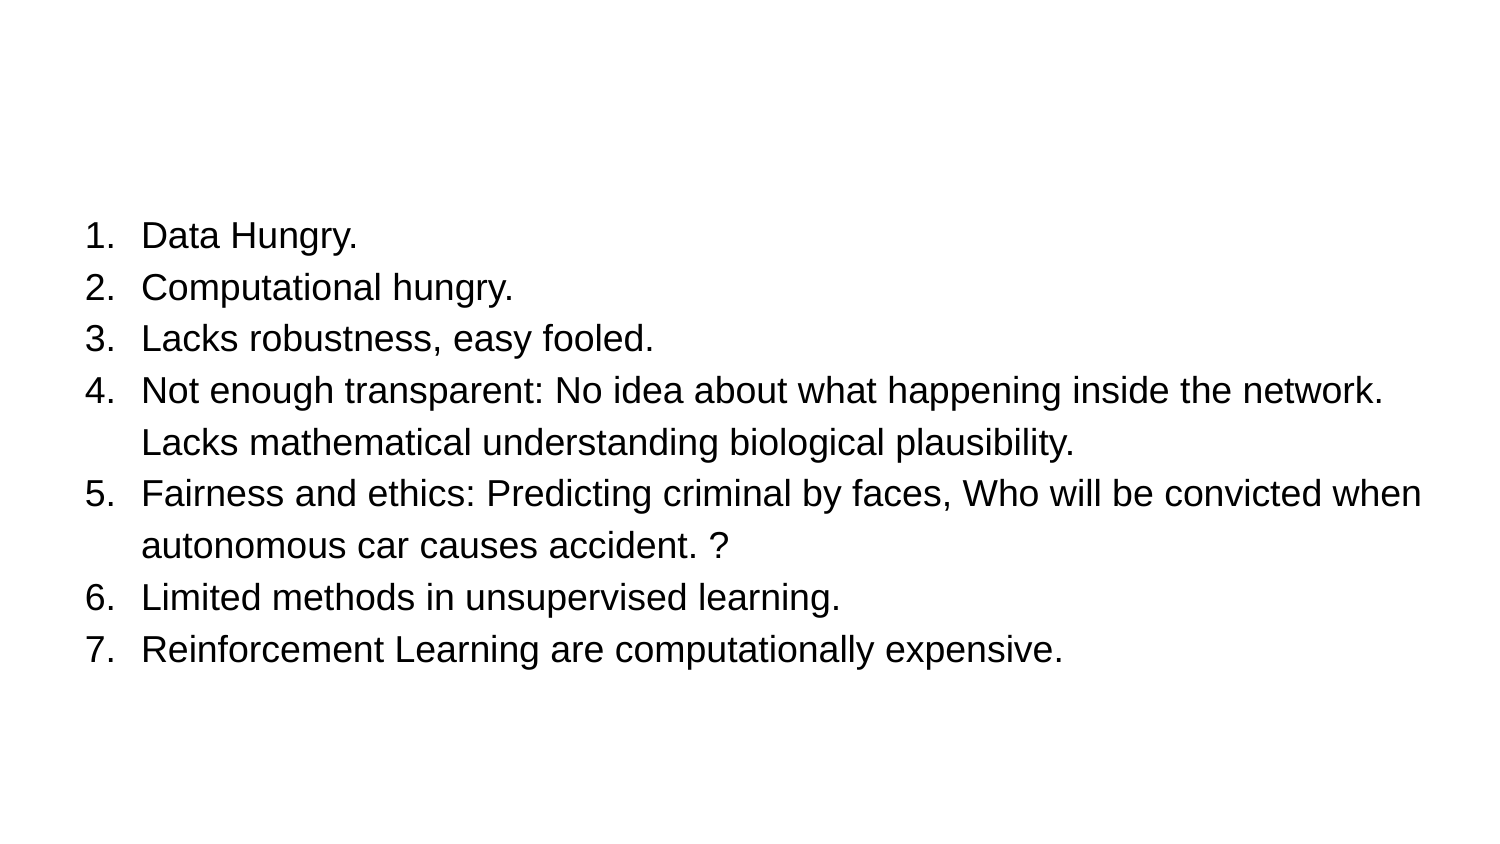

Data Hungry.
Computational hungry.
Lacks robustness, easy fooled.
Not enough transparent: No idea about what happening inside the network. Lacks mathematical understanding biological plausibility.
Fairness and ethics: Predicting criminal by faces, Who will be convicted when autonomous car causes accident. ?
Limited methods in unsupervised learning.
Reinforcement Learning are computationally expensive.